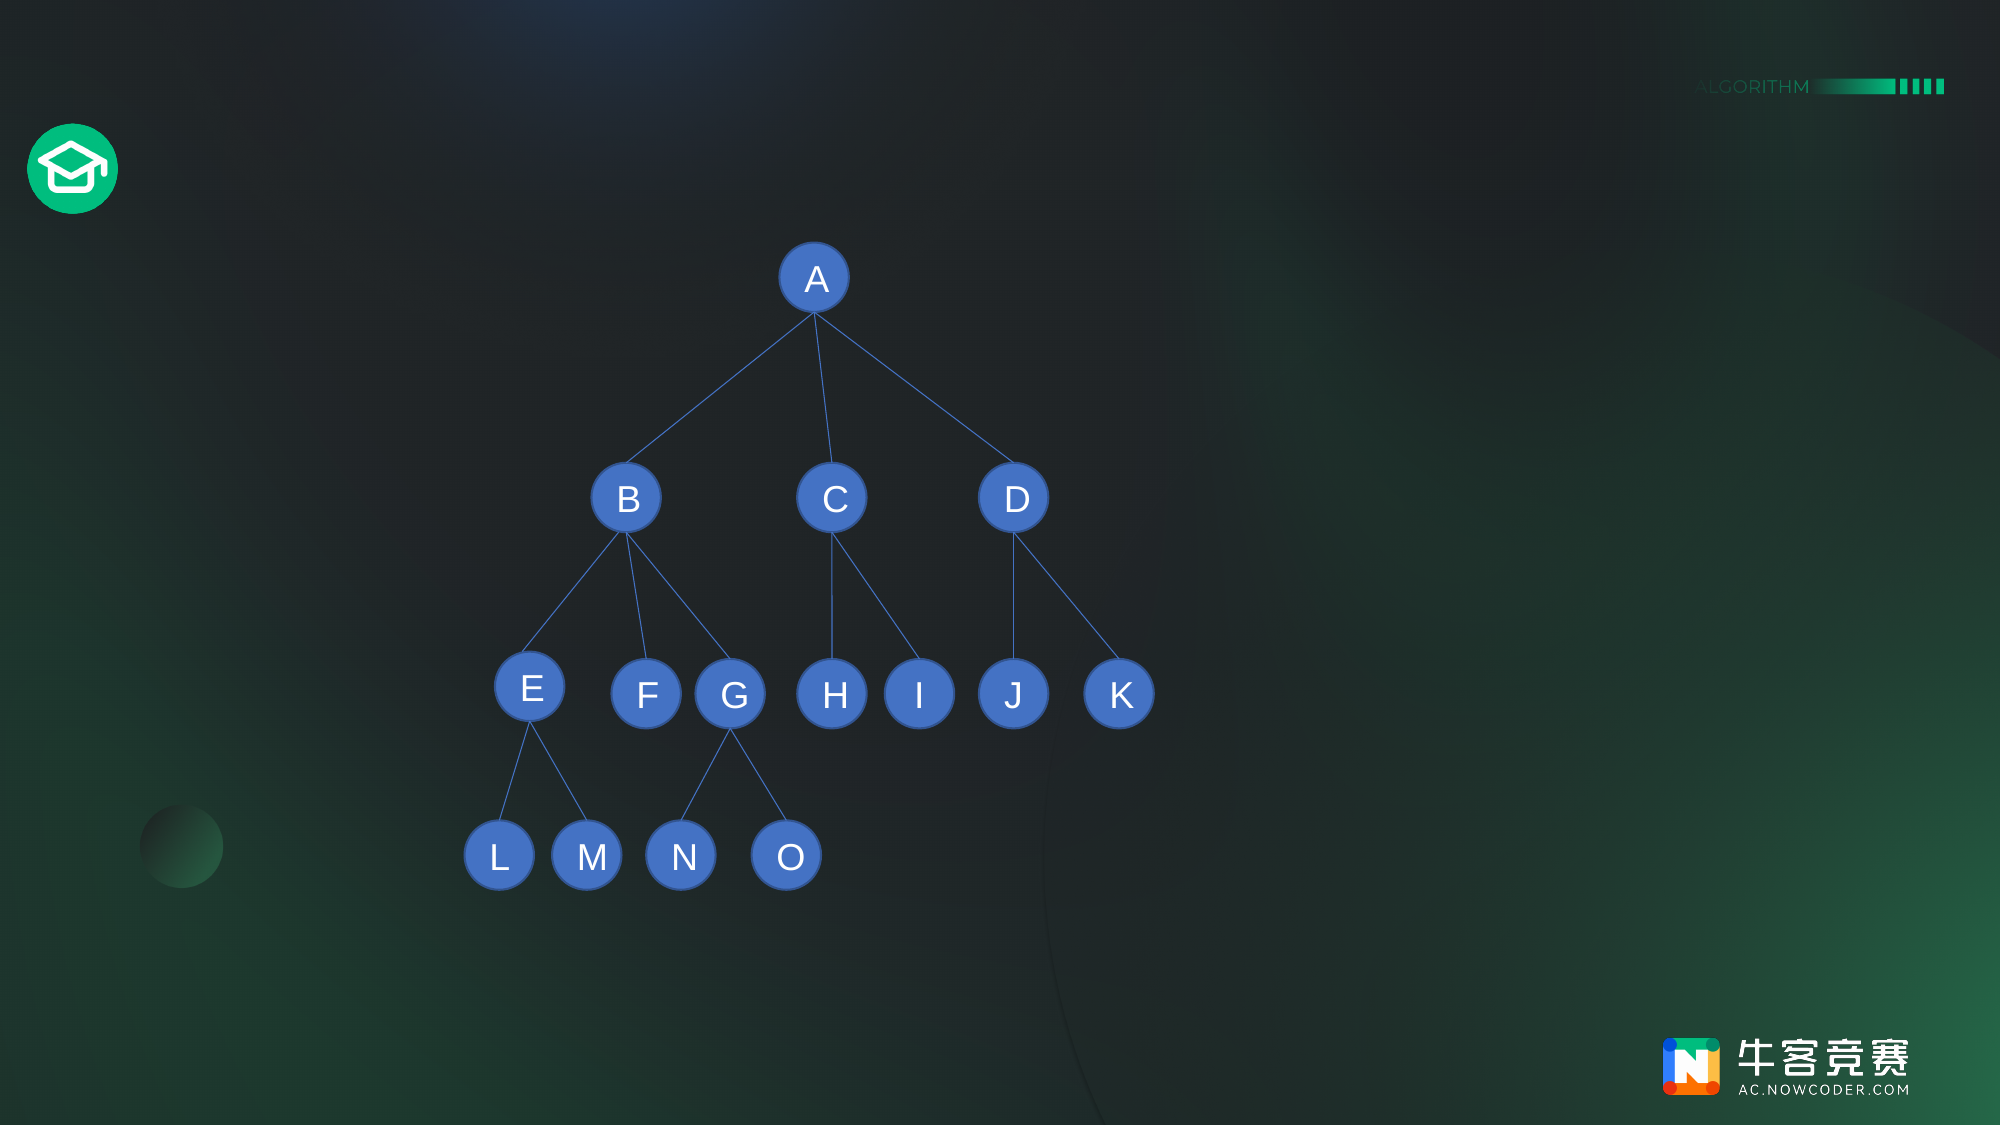

#
A
D
B
C
E
F
G
H
I
J
K
L
M
N
O